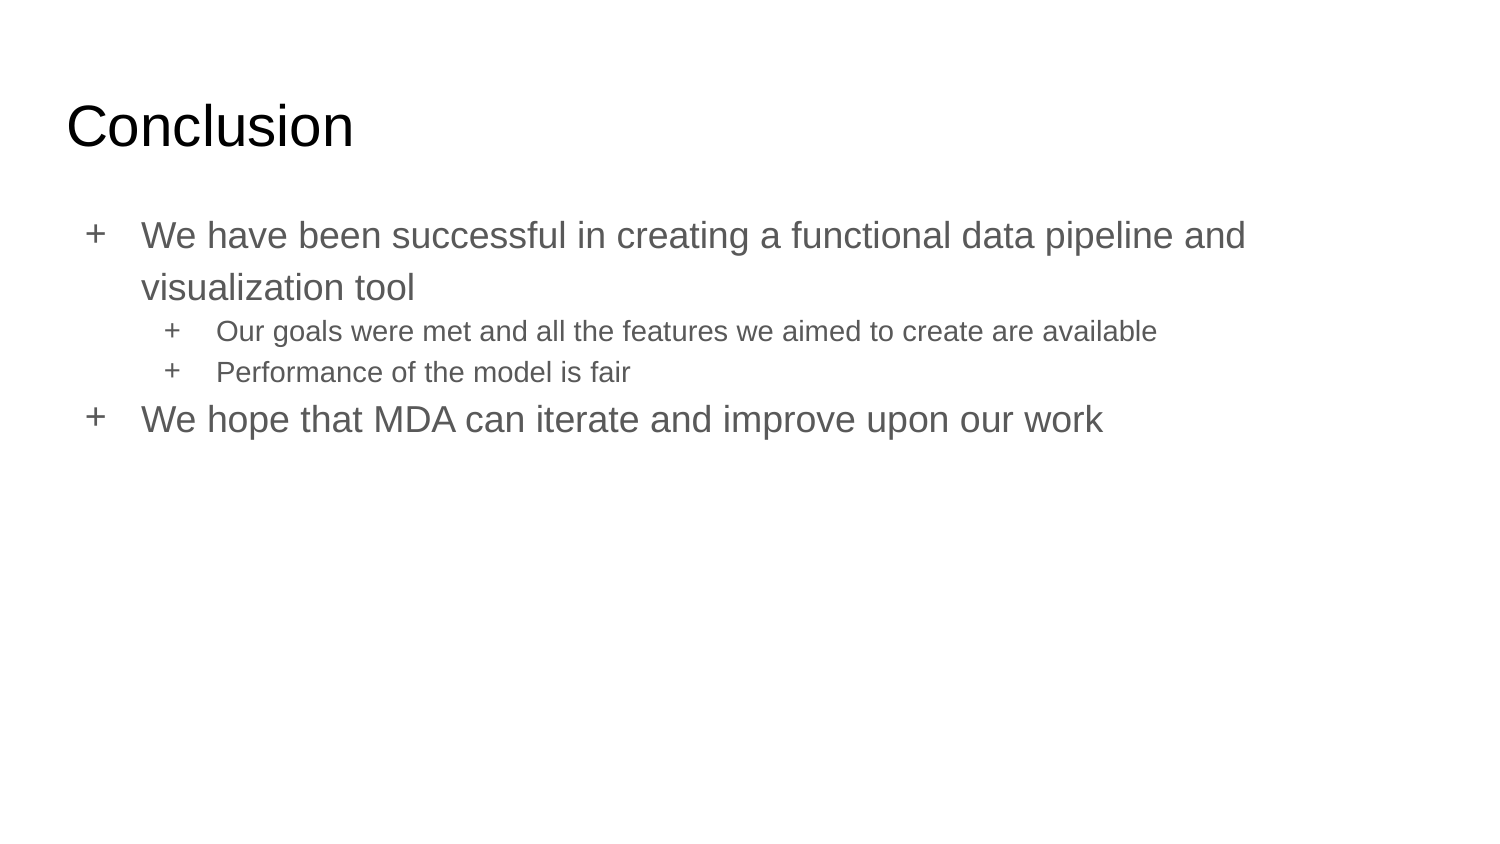

# Conclusion
We have been successful in creating a functional data pipeline and visualization tool
Our goals were met and all the features we aimed to create are available
Performance of the model is fair
We hope that MDA can iterate and improve upon our work